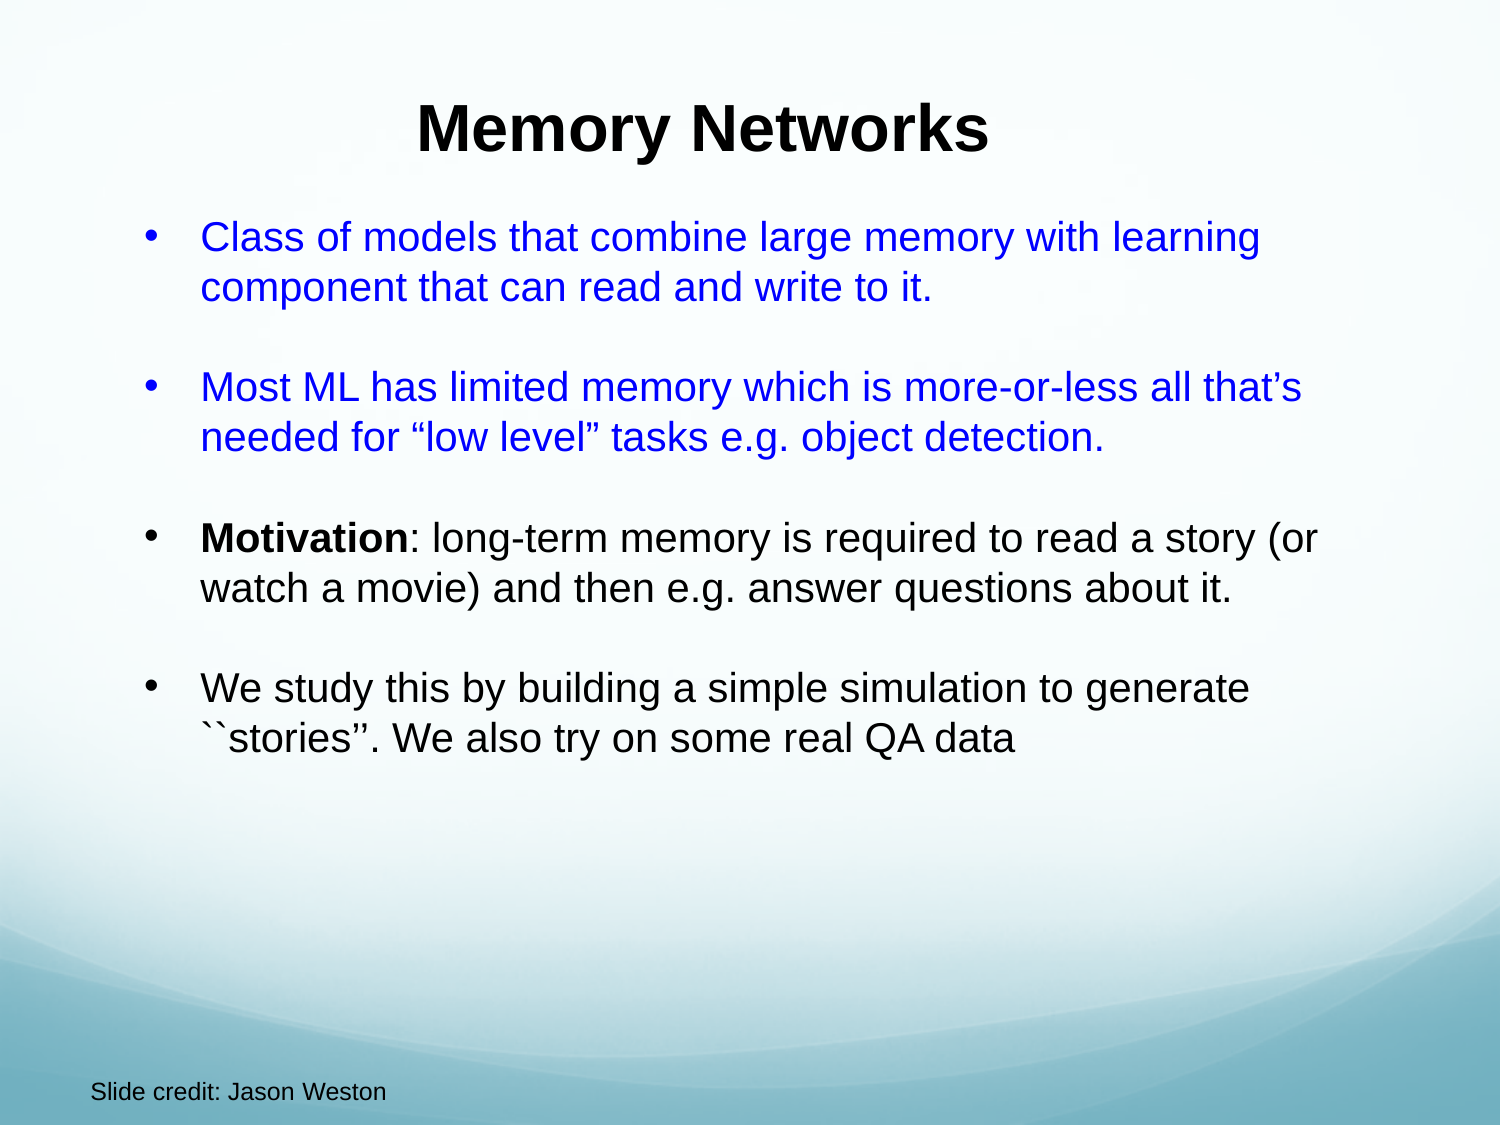

Memory Networks
Class of models that combine large memory with learning component that can read and write to it.

Most ML has limited memory which is more-or-less all that’s needed for “low level” tasks e.g. object detection.

Motivation: long-term memory is required to read a story (or watch a movie) and then e.g. answer questions about it.

We study this by building a simple simulation to generate ``stories’’. We also try on some real QA data

Slide credit: Jason Weston